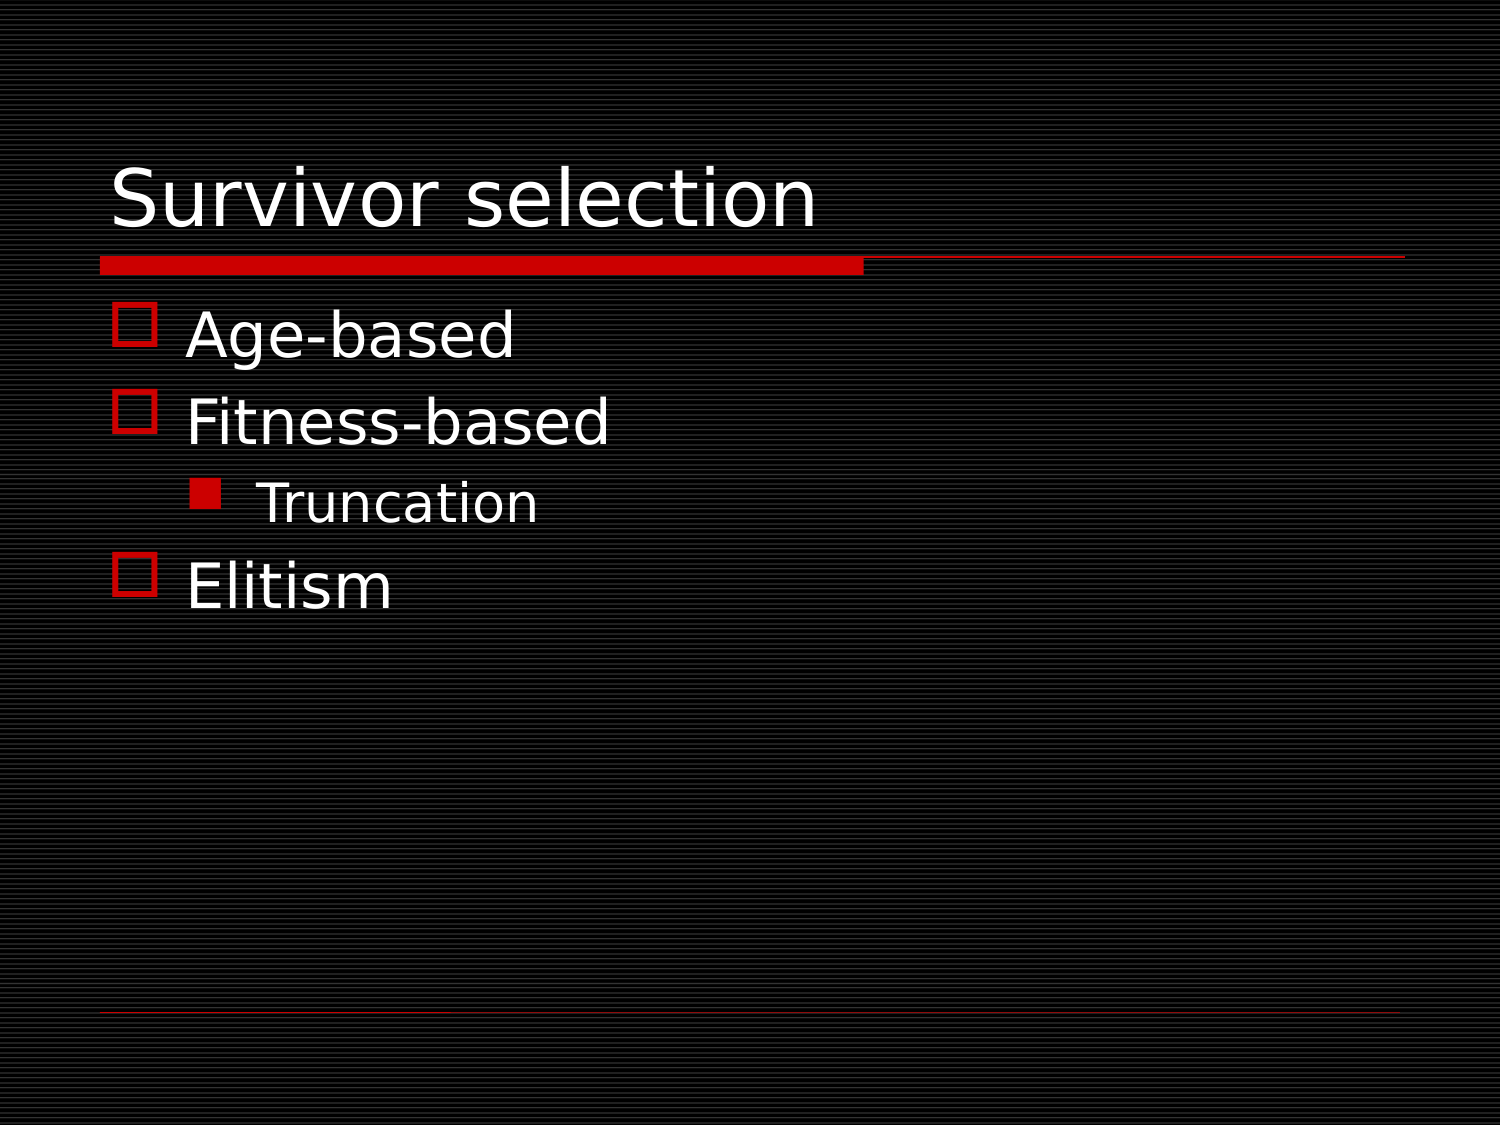

# Survivor selection
Age-based
Fitness-based
Truncation
Elitism